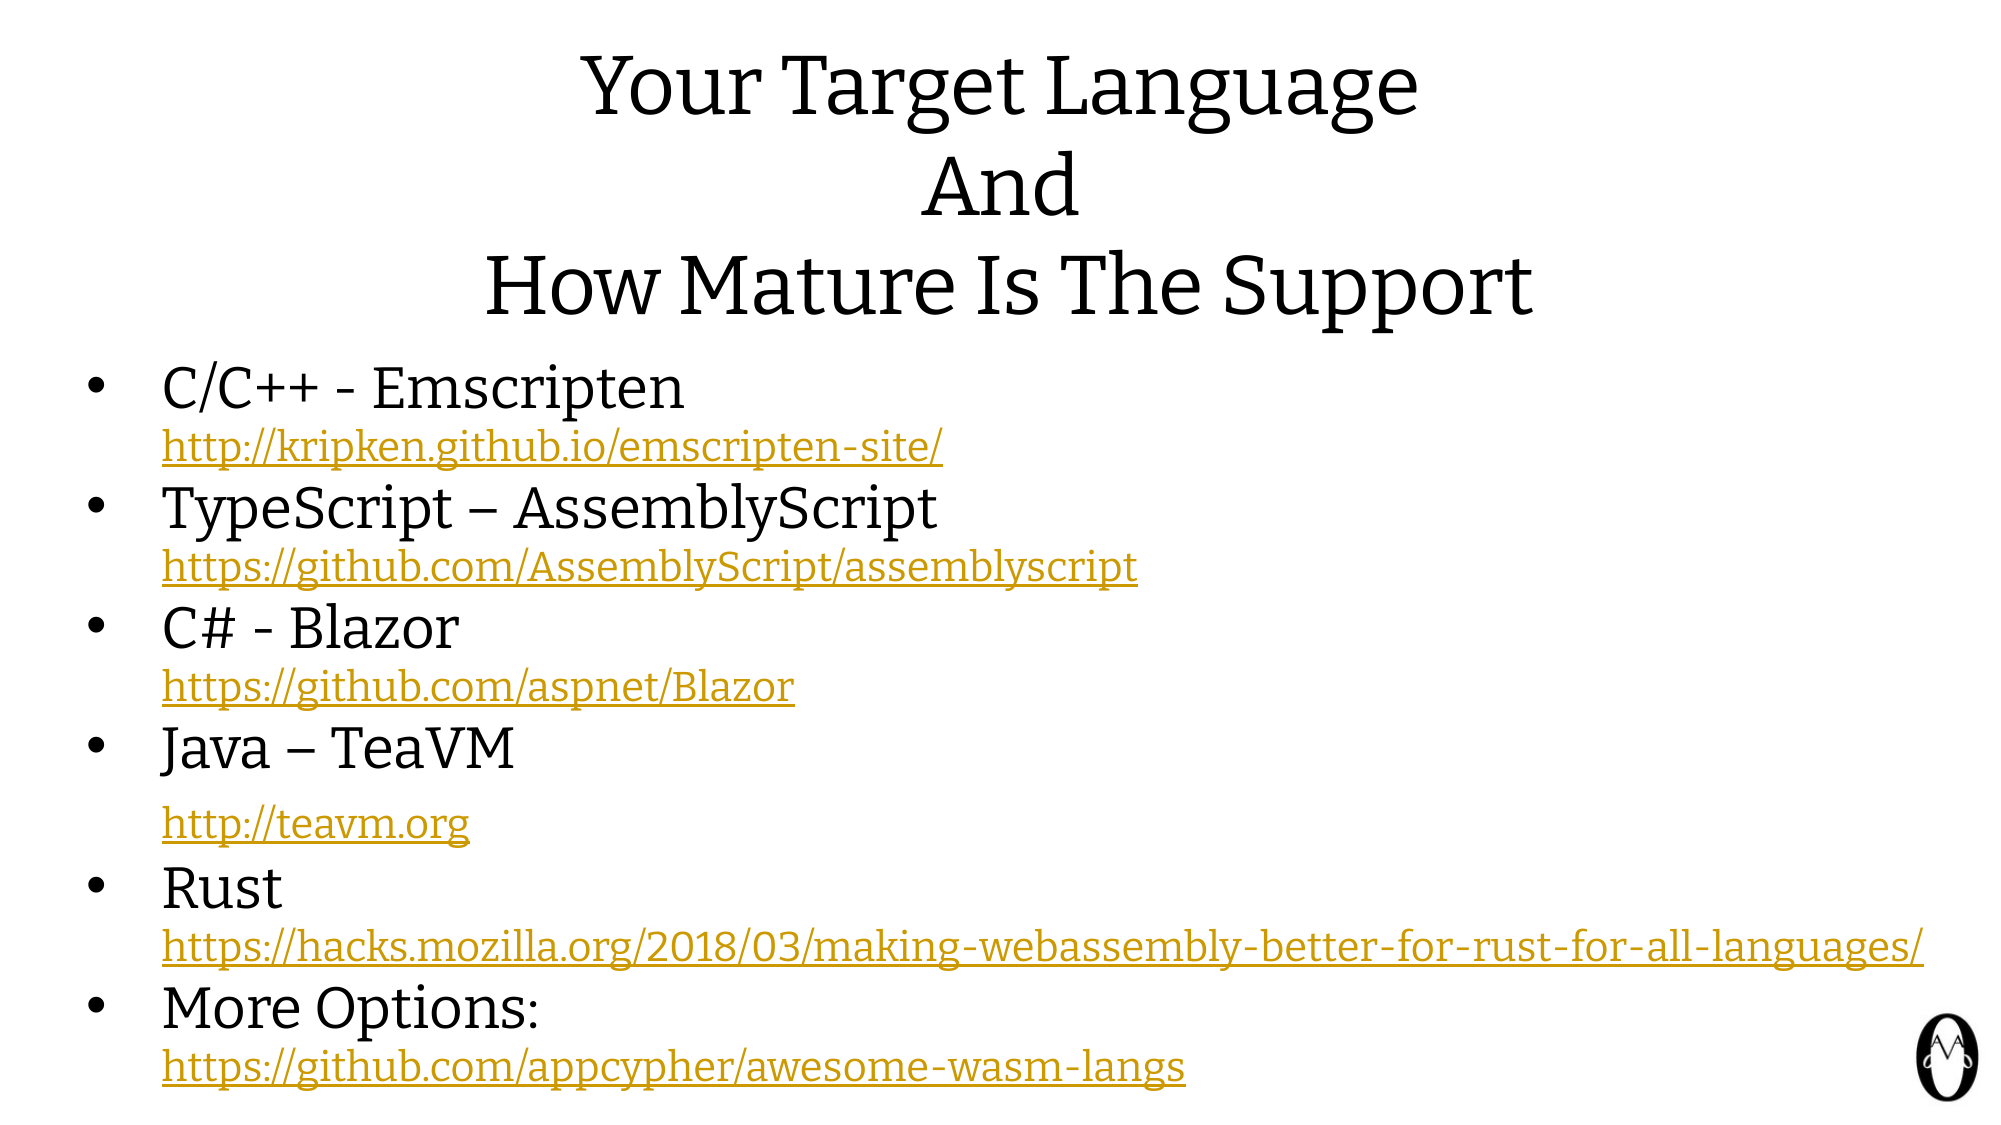

Your Target Language
And
How Mature Is The Support
C/C++ - Emscripten
http://kripken.github.io/emscripten-site/
TypeScript – AssemblyScript
https://github.com/AssemblyScript/assemblyscript
C# - Blazor
https://github.com/aspnet/Blazor
Java – TeaVM
http://teavm.org
Rust
https://hacks.mozilla.org/2018/03/making-webassembly-better-for-rust-for-all-languages/
More Options:
https://github.com/appcypher/awesome-wasm-langs